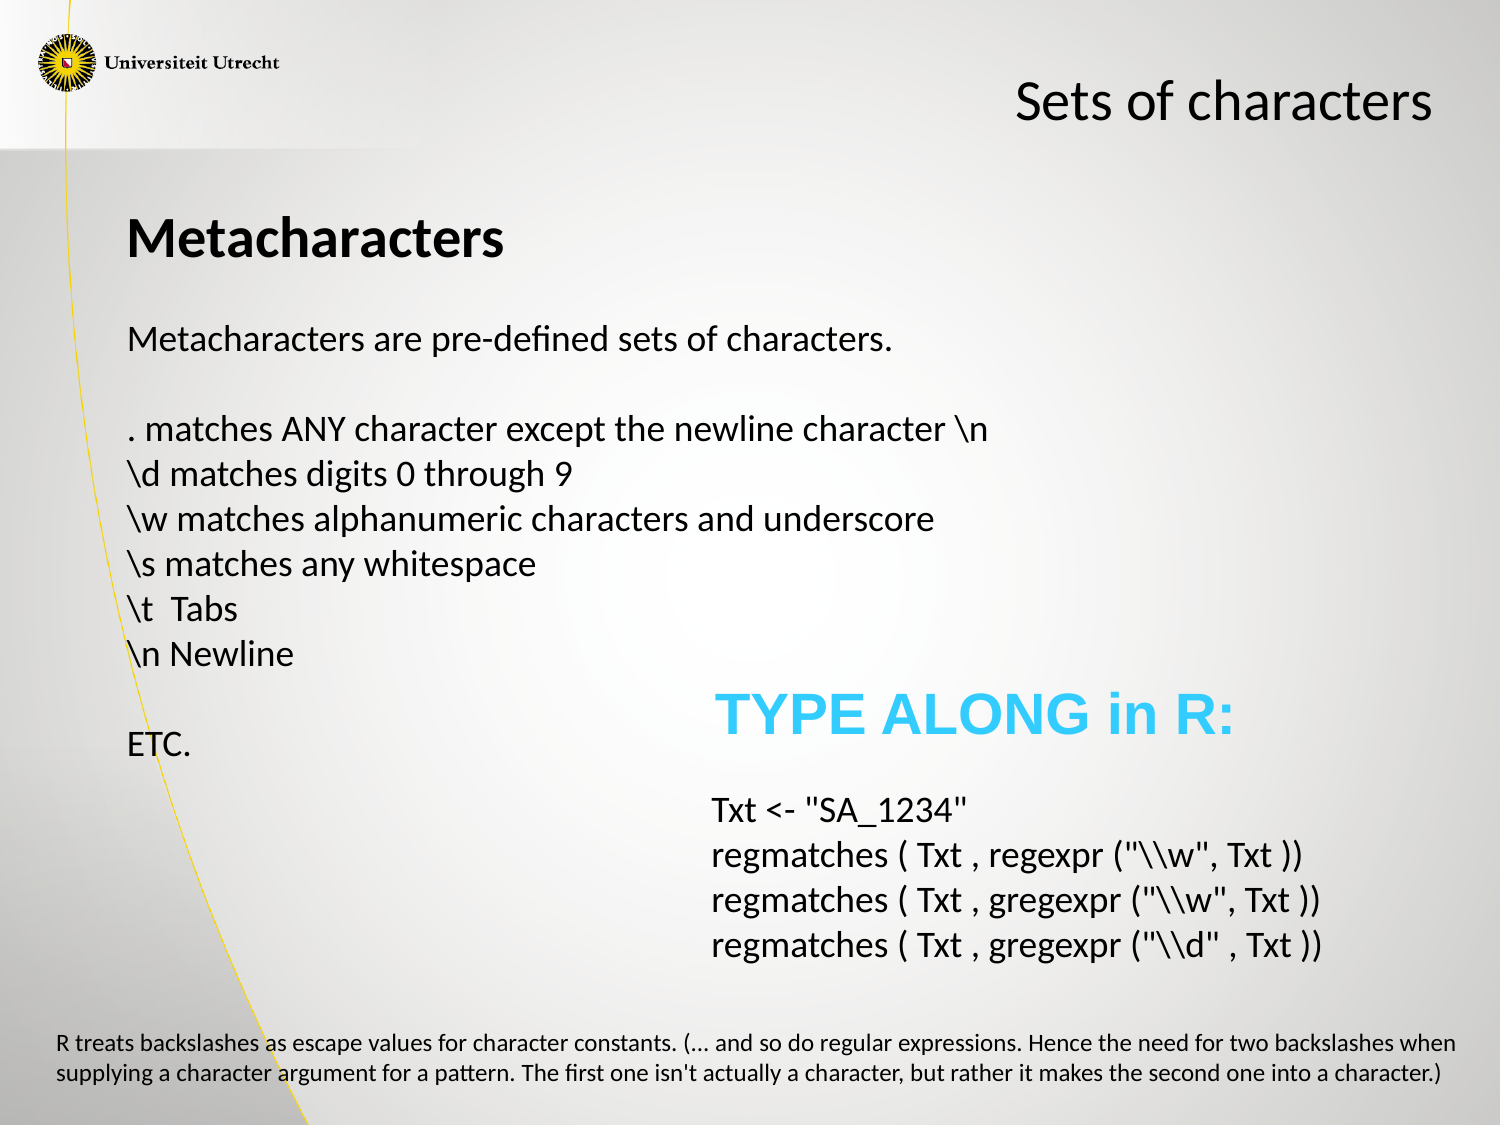

Sets of characters
Metacharacters

Metacharacters are pre-defined sets of characters.

. matches ANY character except the newline character \n
\d matches digits 0 through 9
\w matches alphanumeric characters and underscore
\s matches any whitespace
\t  Tabs
\n Newline

ETC.
TYPE ALONG in R:
Txt <- "SA_1234"
regmatches ( Txt , regexpr ("\\w", Txt )) regmatches ( Txt , gregexpr ("\\w", Txt ))
regmatches ( Txt , gregexpr ("\\d" , Txt ))

R treats backslashes as escape values for character constants. (... and so do regular expressions. Hence the need for two backslashes when supplying a character argument for a pattern. The first one isn't actually a character, but rather it makes the second one into a character.)